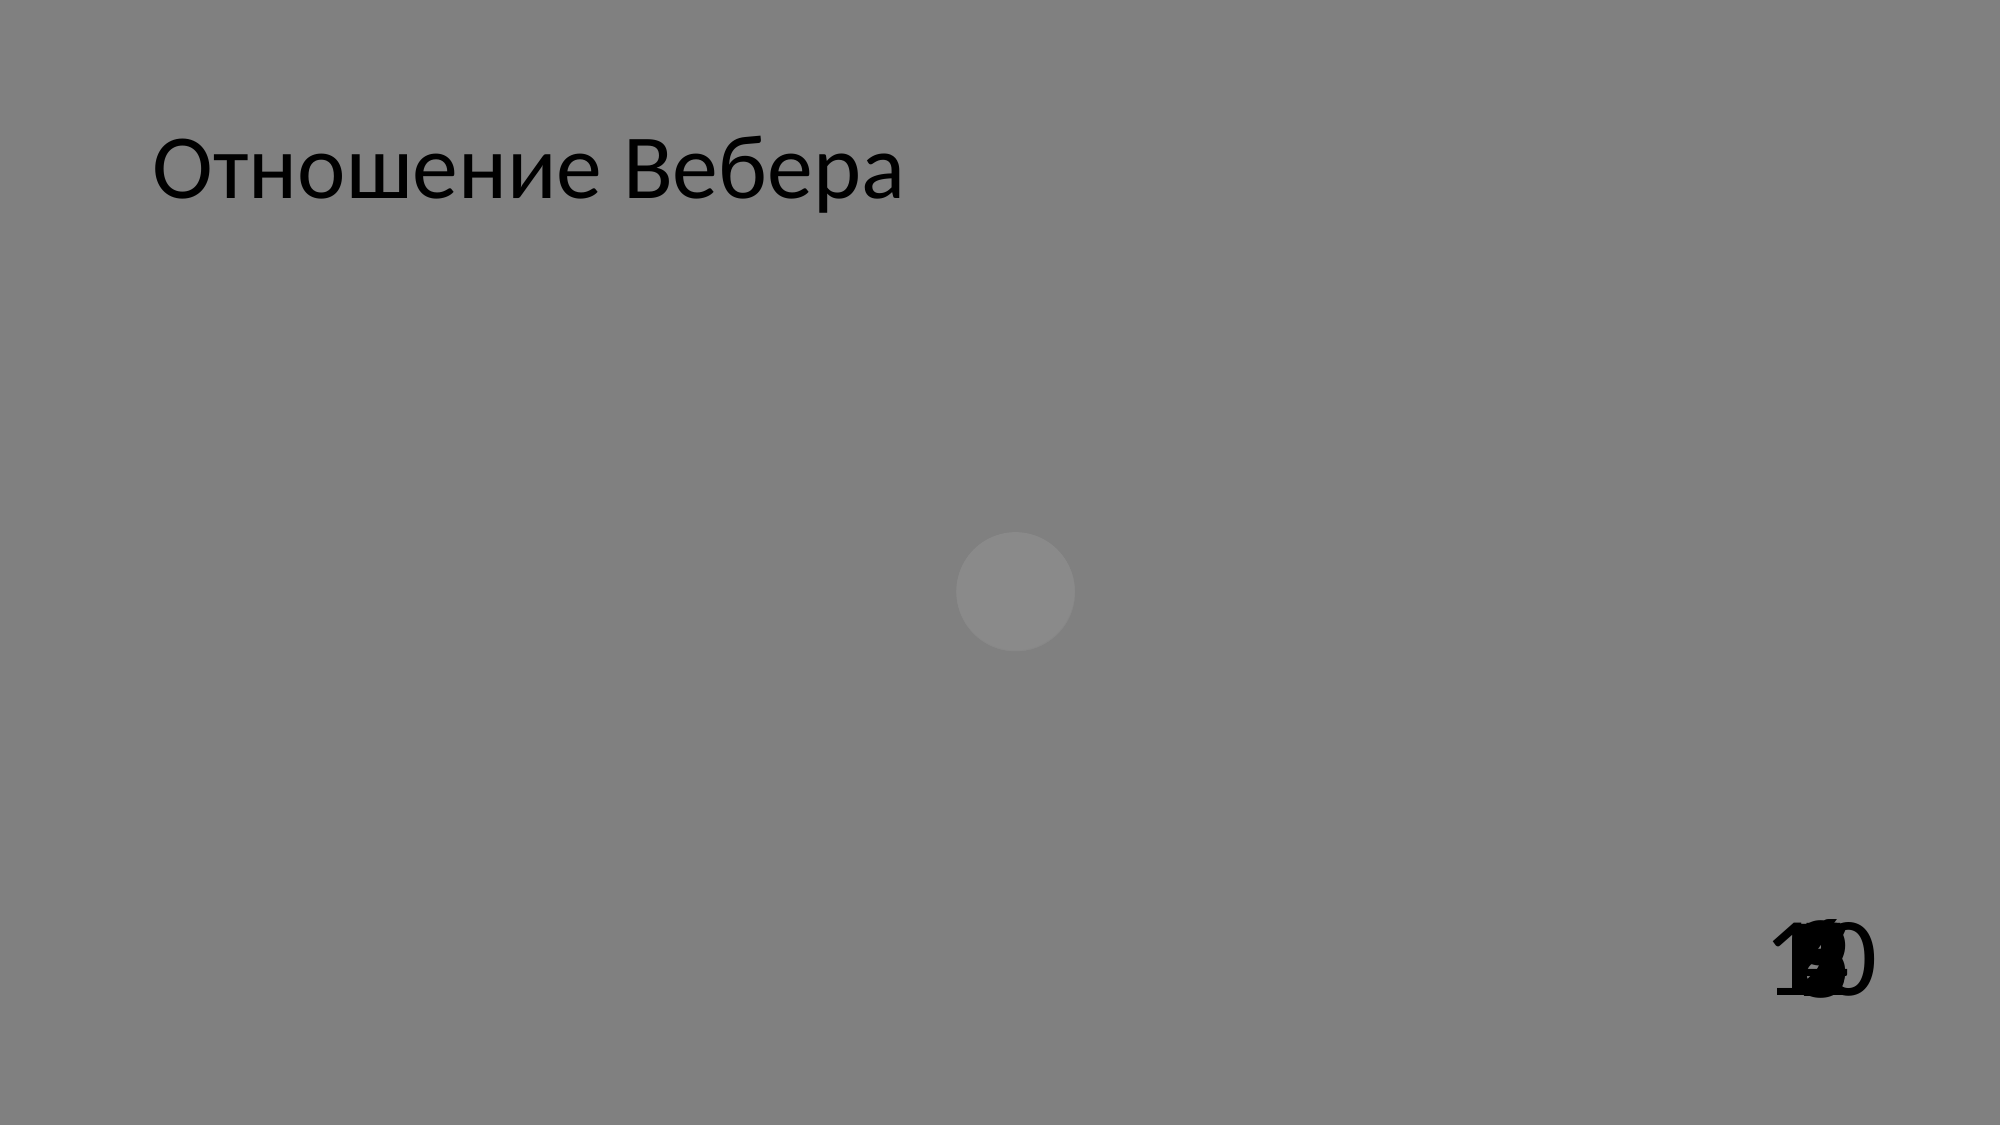

# Отношение Вебера

10
9
2
3
4
5
6
1
7
8